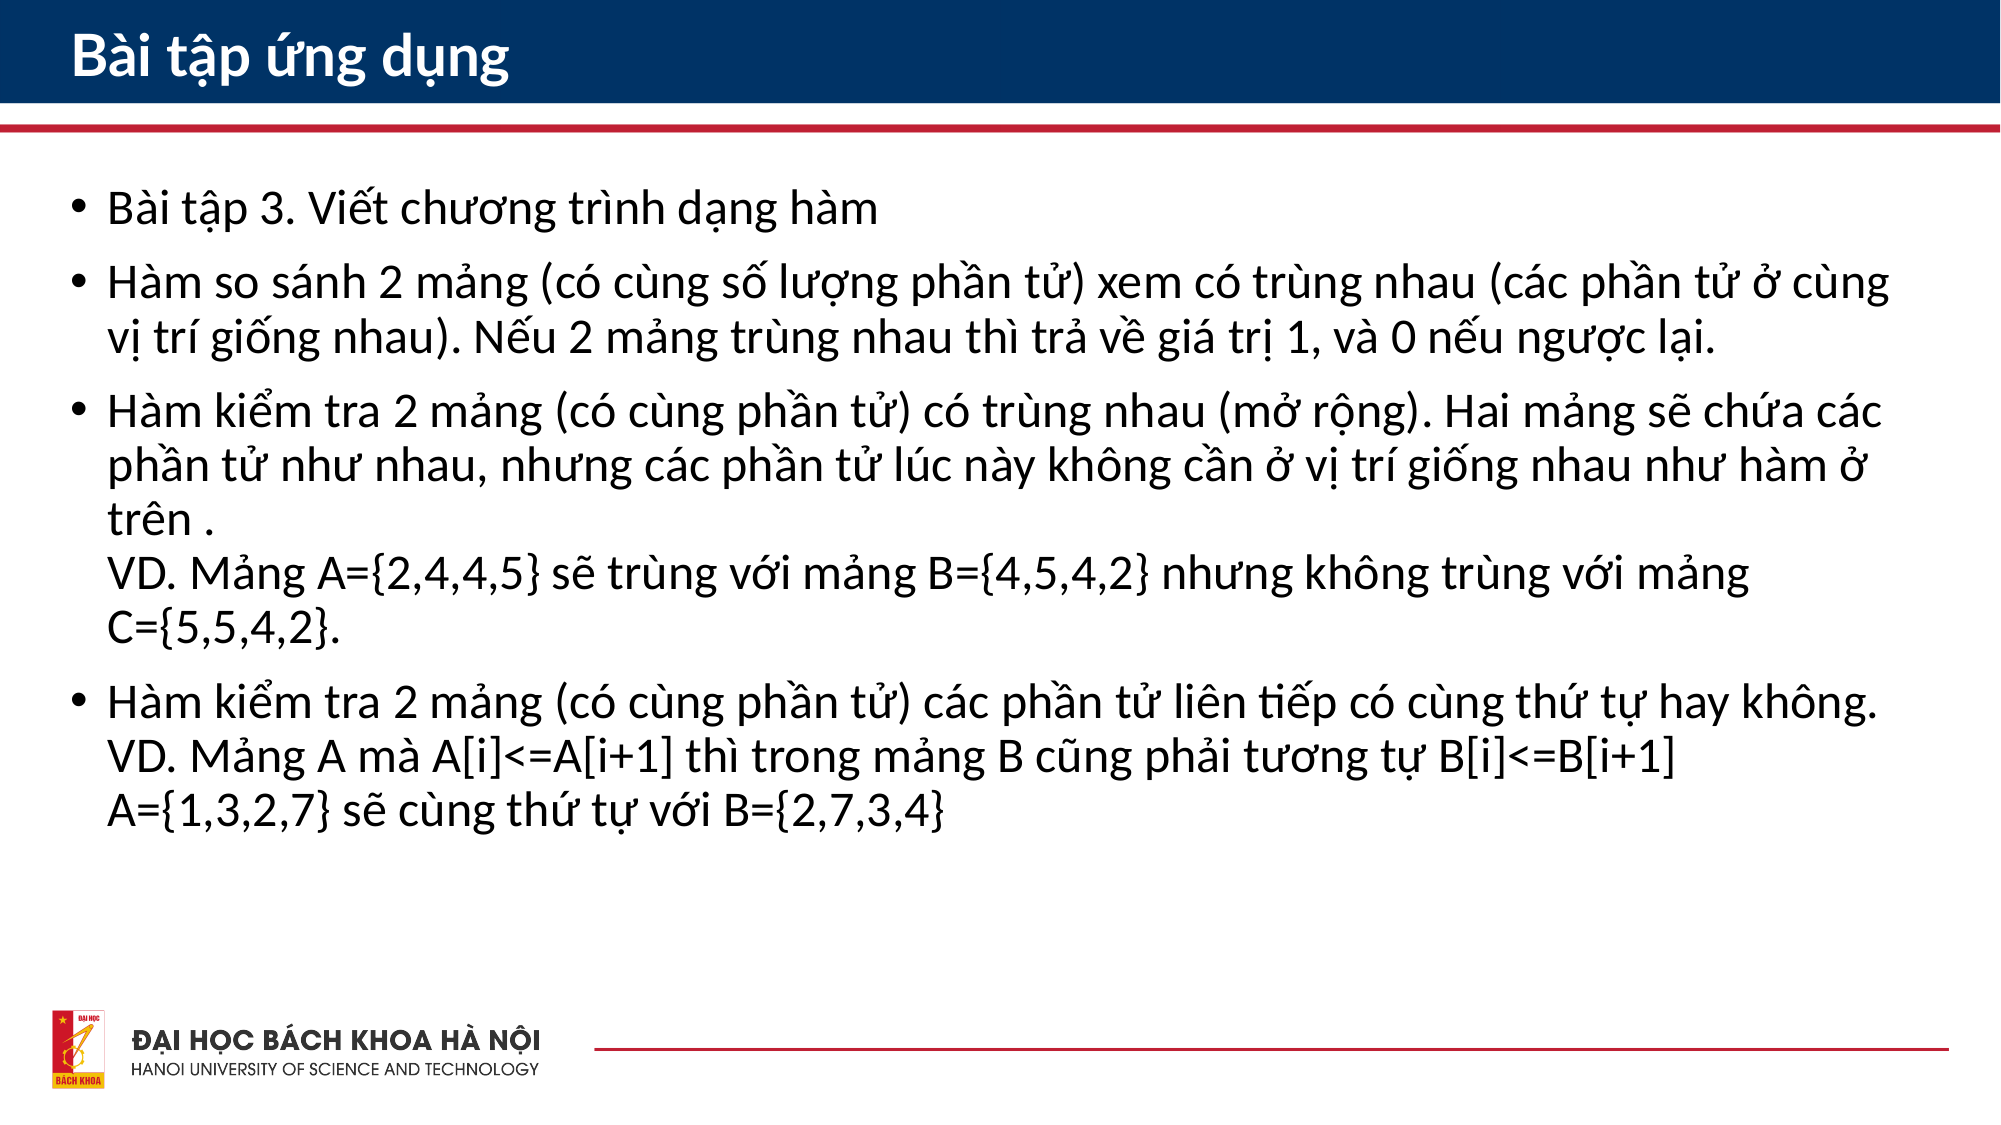

# Bài tập ứng dụng
Bài tập 3. Viết chương trình dạng hàm
Hàm so sánh 2 mảng (có cùng số lượng phần tử) xem có trùng nhau (các phần tử ở cùng vị trí giống nhau). Nếu 2 mảng trùng nhau thì trả về giá trị 1, và 0 nếu ngược lại.
Hàm kiểm tra 2 mảng (có cùng phần tử) có trùng nhau (mở rộng). Hai mảng sẽ chứa các phần tử như nhau, nhưng các phần tử lúc này không cần ở vị trí giống nhau như hàm ở trên .
VD. Mảng A={2,4,4,5} sẽ trùng với mảng B={4,5,4,2} nhưng không trùng với mảng C={5,5,4,2}.
Hàm kiểm tra 2 mảng (có cùng phần tử) các phần tử liên tiếp có cùng thứ tự hay không.
VD. Mảng A mà A[i]<=A[i+1] thì trong mảng B cũng phải tương tự B[i]<=B[i+1]
A={1,3,2,7} sẽ cùng thứ tự với B={2,7,3,4}